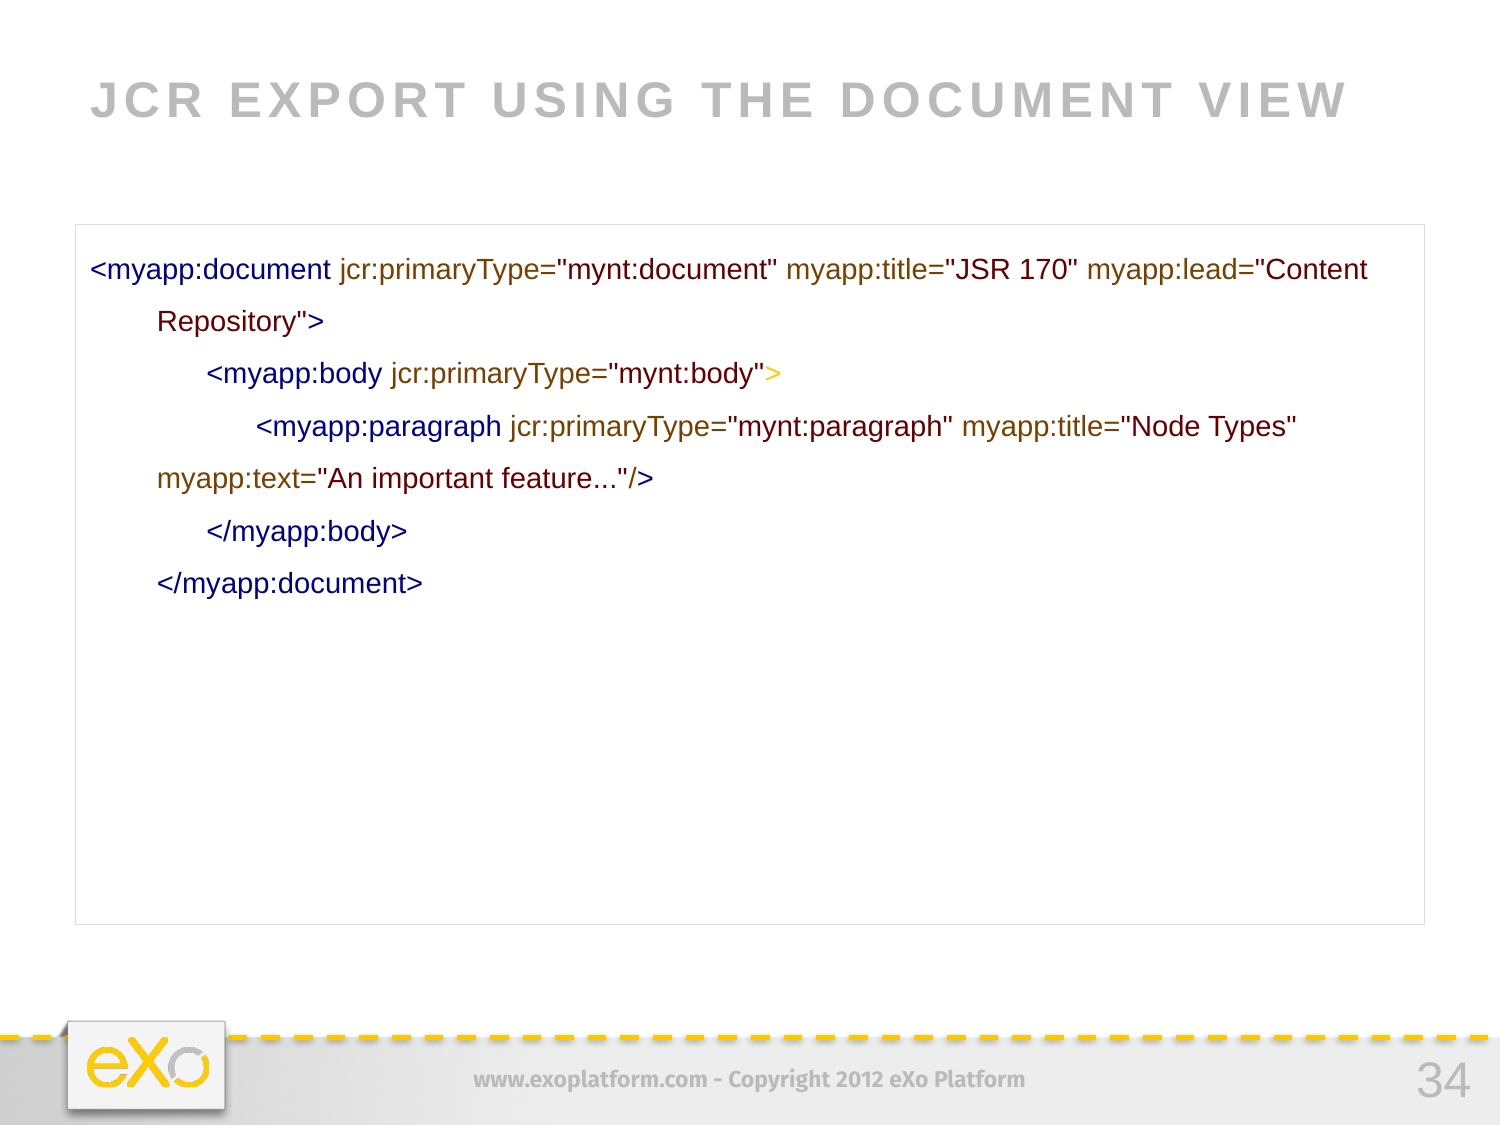

# JCR EXPORT USING THE DOCUMENT VIEW
<myapp:document jcr:primaryType="mynt:document" myapp:title="JSR 170" myapp:lead="Content Repository">
      <myapp:body jcr:primaryType="mynt:body">
            <myapp:paragraph jcr:primaryType="mynt:paragraph" myapp:title="Node Types" myapp:text="An important feature..."/>
      </myapp:body>
</myapp:document>